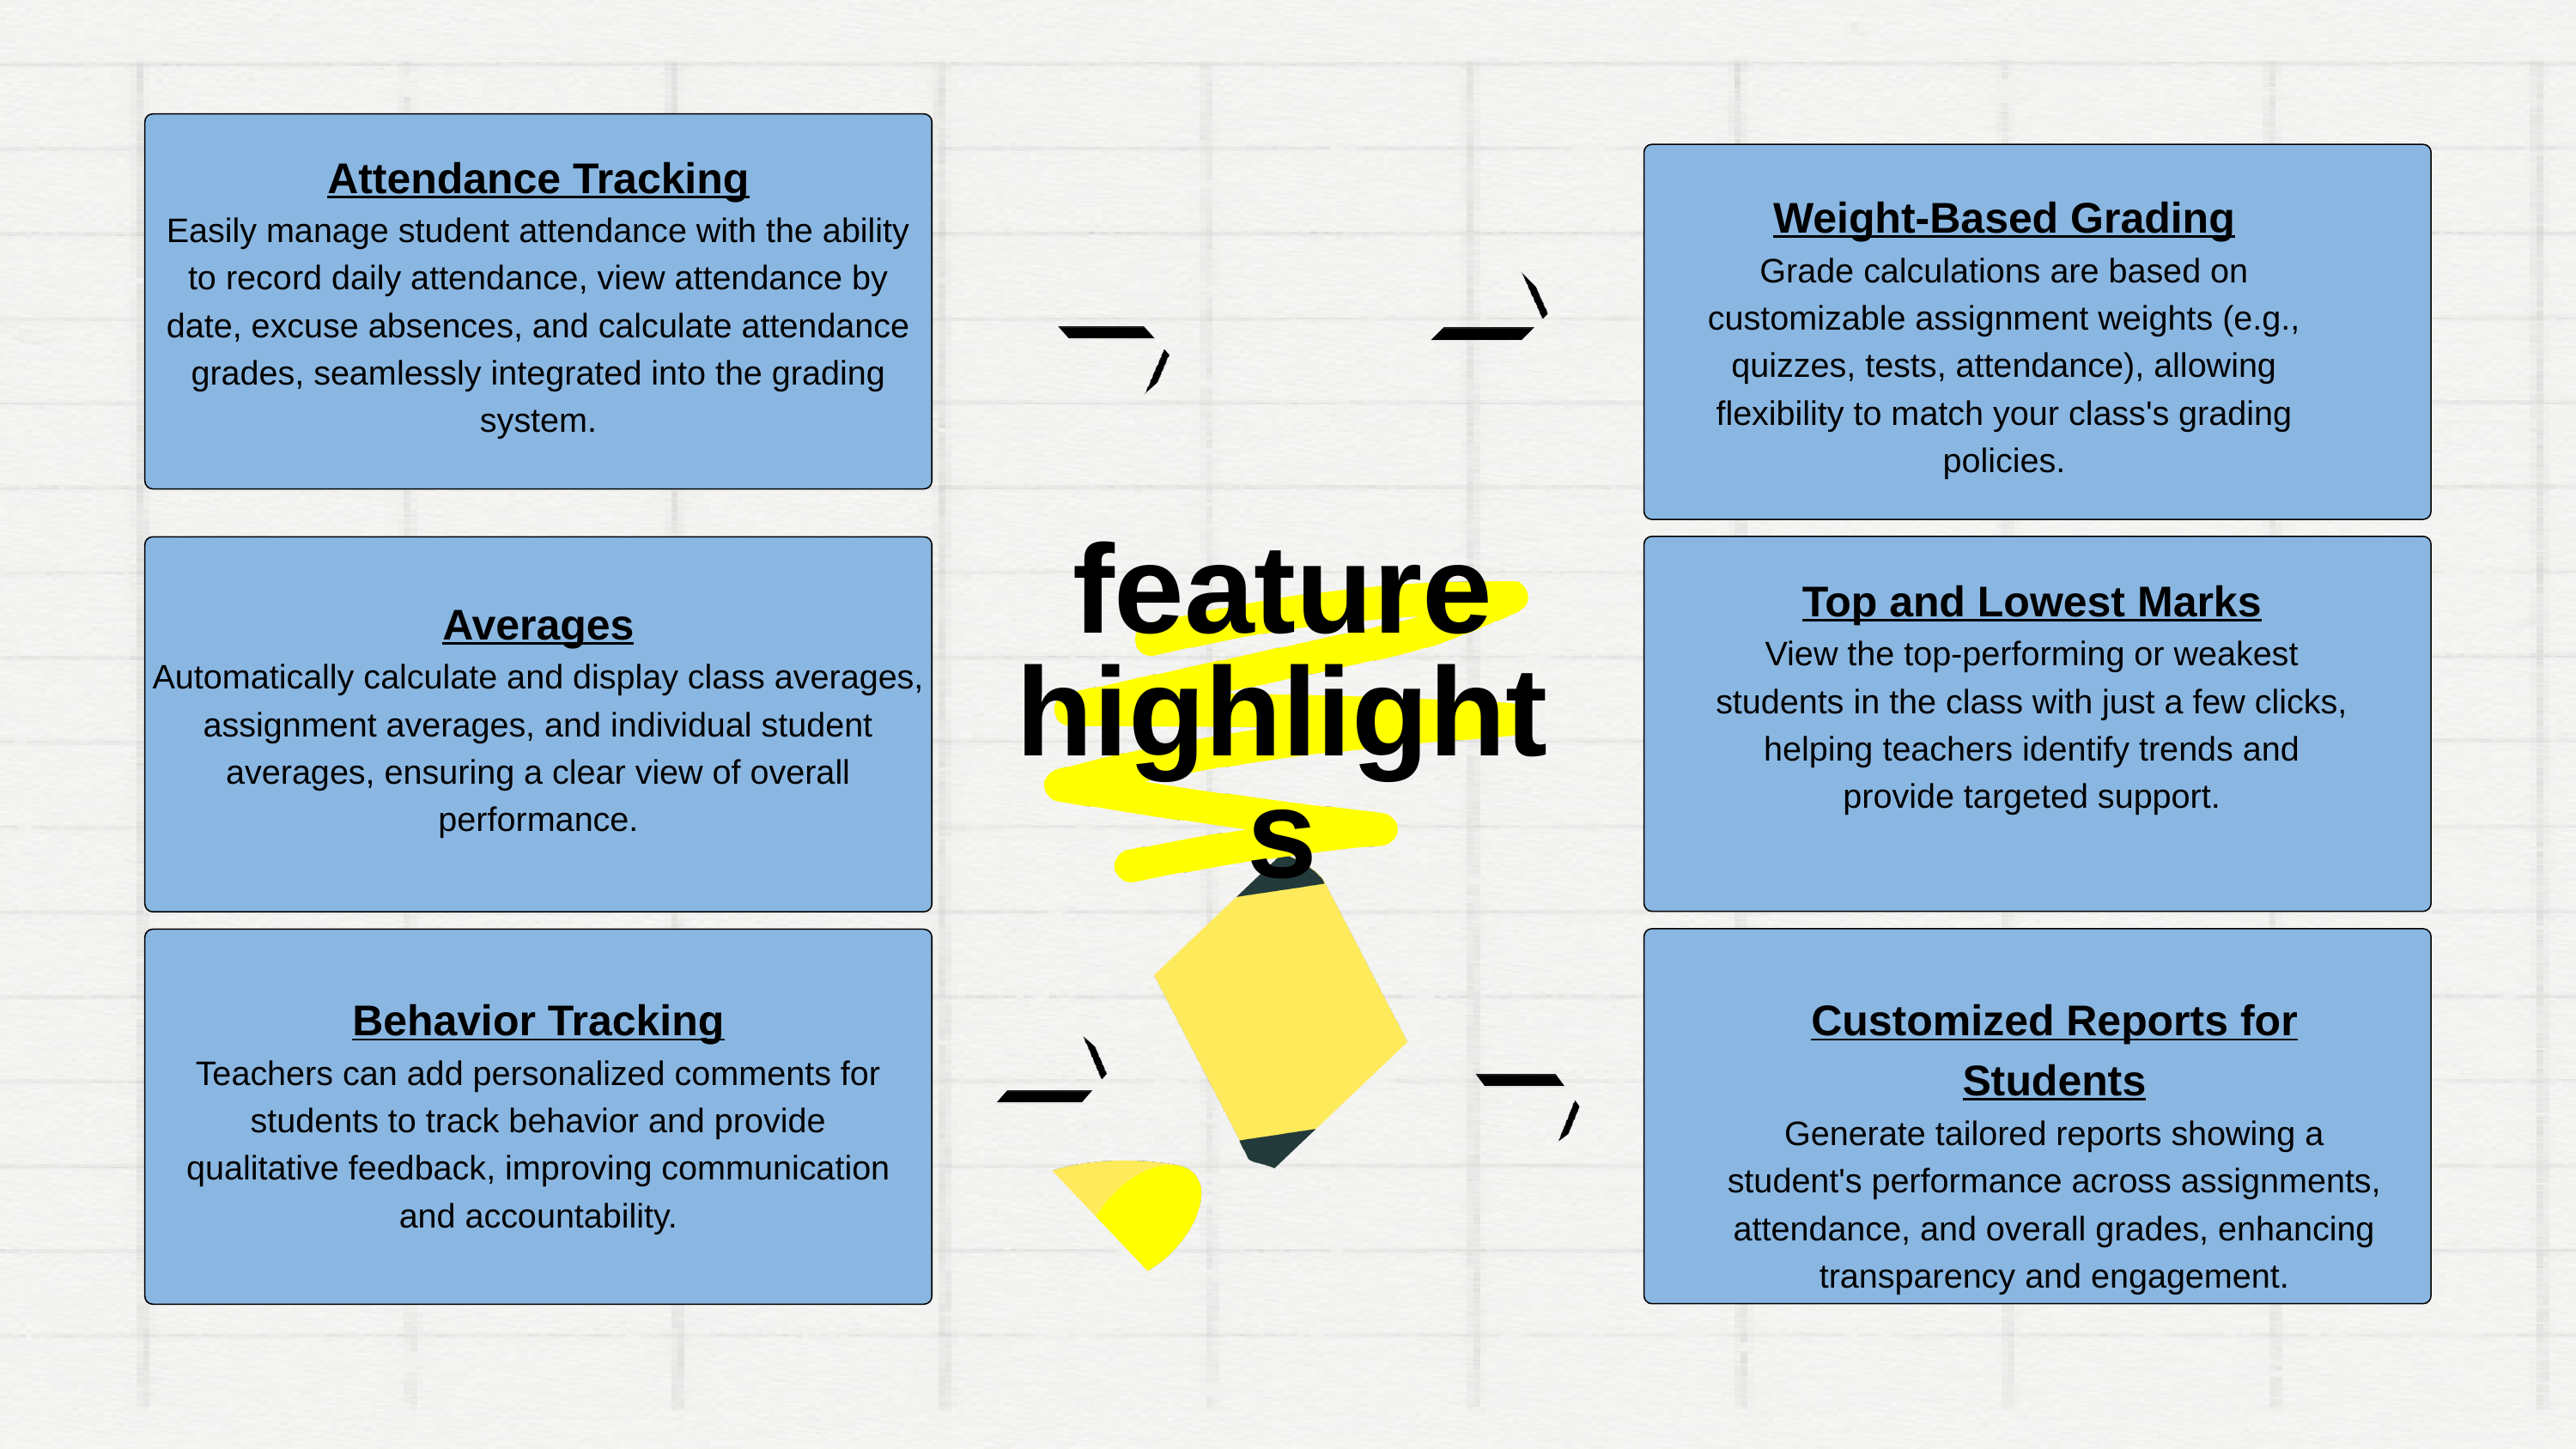

Attendance Tracking
Easily manage student attendance with the ability to record daily attendance, view attendance by date, excuse absences, and calculate attendance grades, seamlessly integrated into the grading system.

Weight-Based Grading
Grade calculations are based on customizable assignment weights (e.g., quizzes, tests, attendance), allowing flexibility to match your class's grading policies.

feature highlights

Averages
Automatically calculate and display class averages, assignment averages, and individual student averages, ensuring a clear view of overall performance.
Top and Lowest Marks
View the top-performing or weakest students in the class with just a few clicks, helping teachers identify trends and provide targeted support.

Behavior Tracking
Teachers can add personalized comments for students to track behavior and provide qualitative feedback, improving communication and accountability.
Customized Reports for Students
Generate tailored reports showing a student's performance across assignments, attendance, and overall grades, enhancing transparency and engagement.